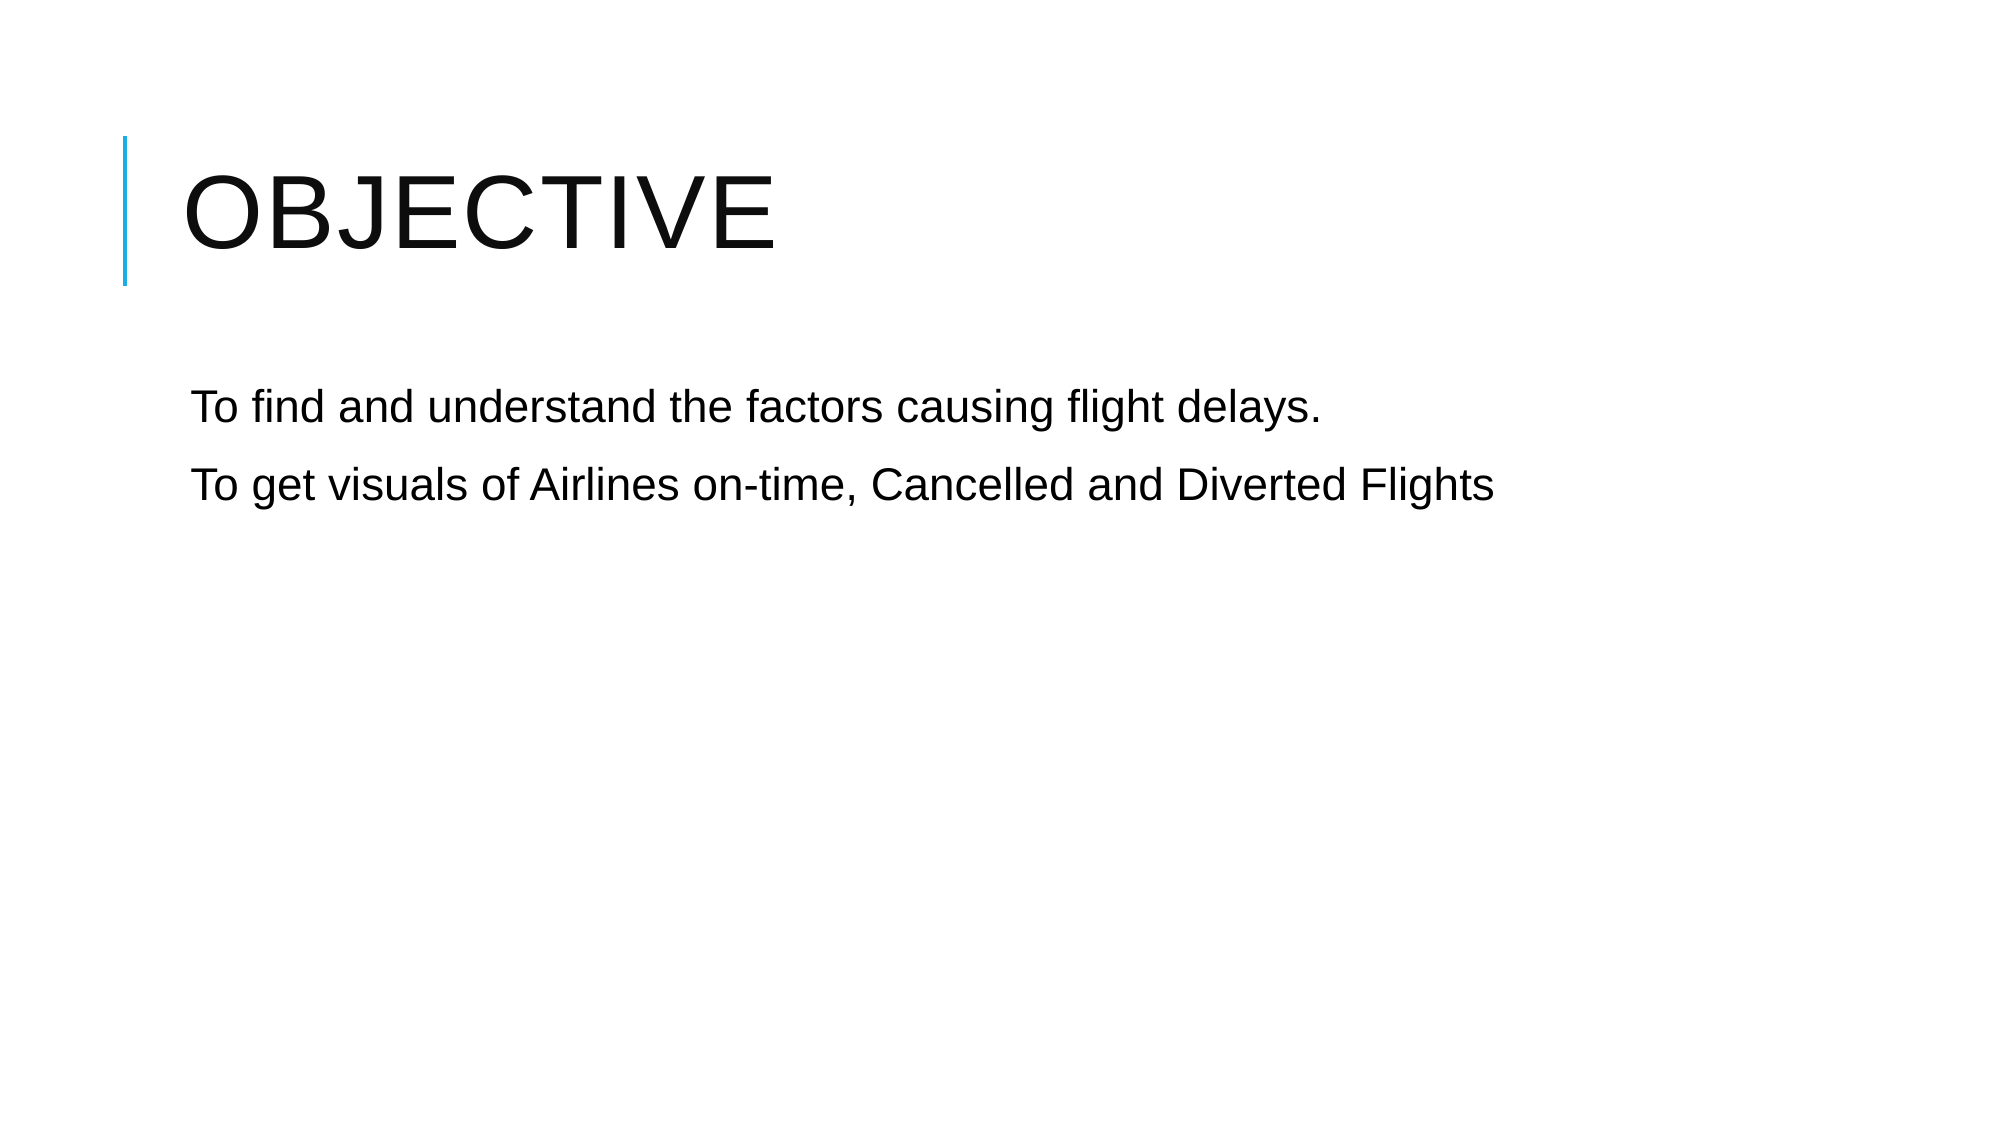

# Objective
To find and understand the factors causing flight delays.
To get visuals of Airlines on-time, Cancelled and Diverted Flights